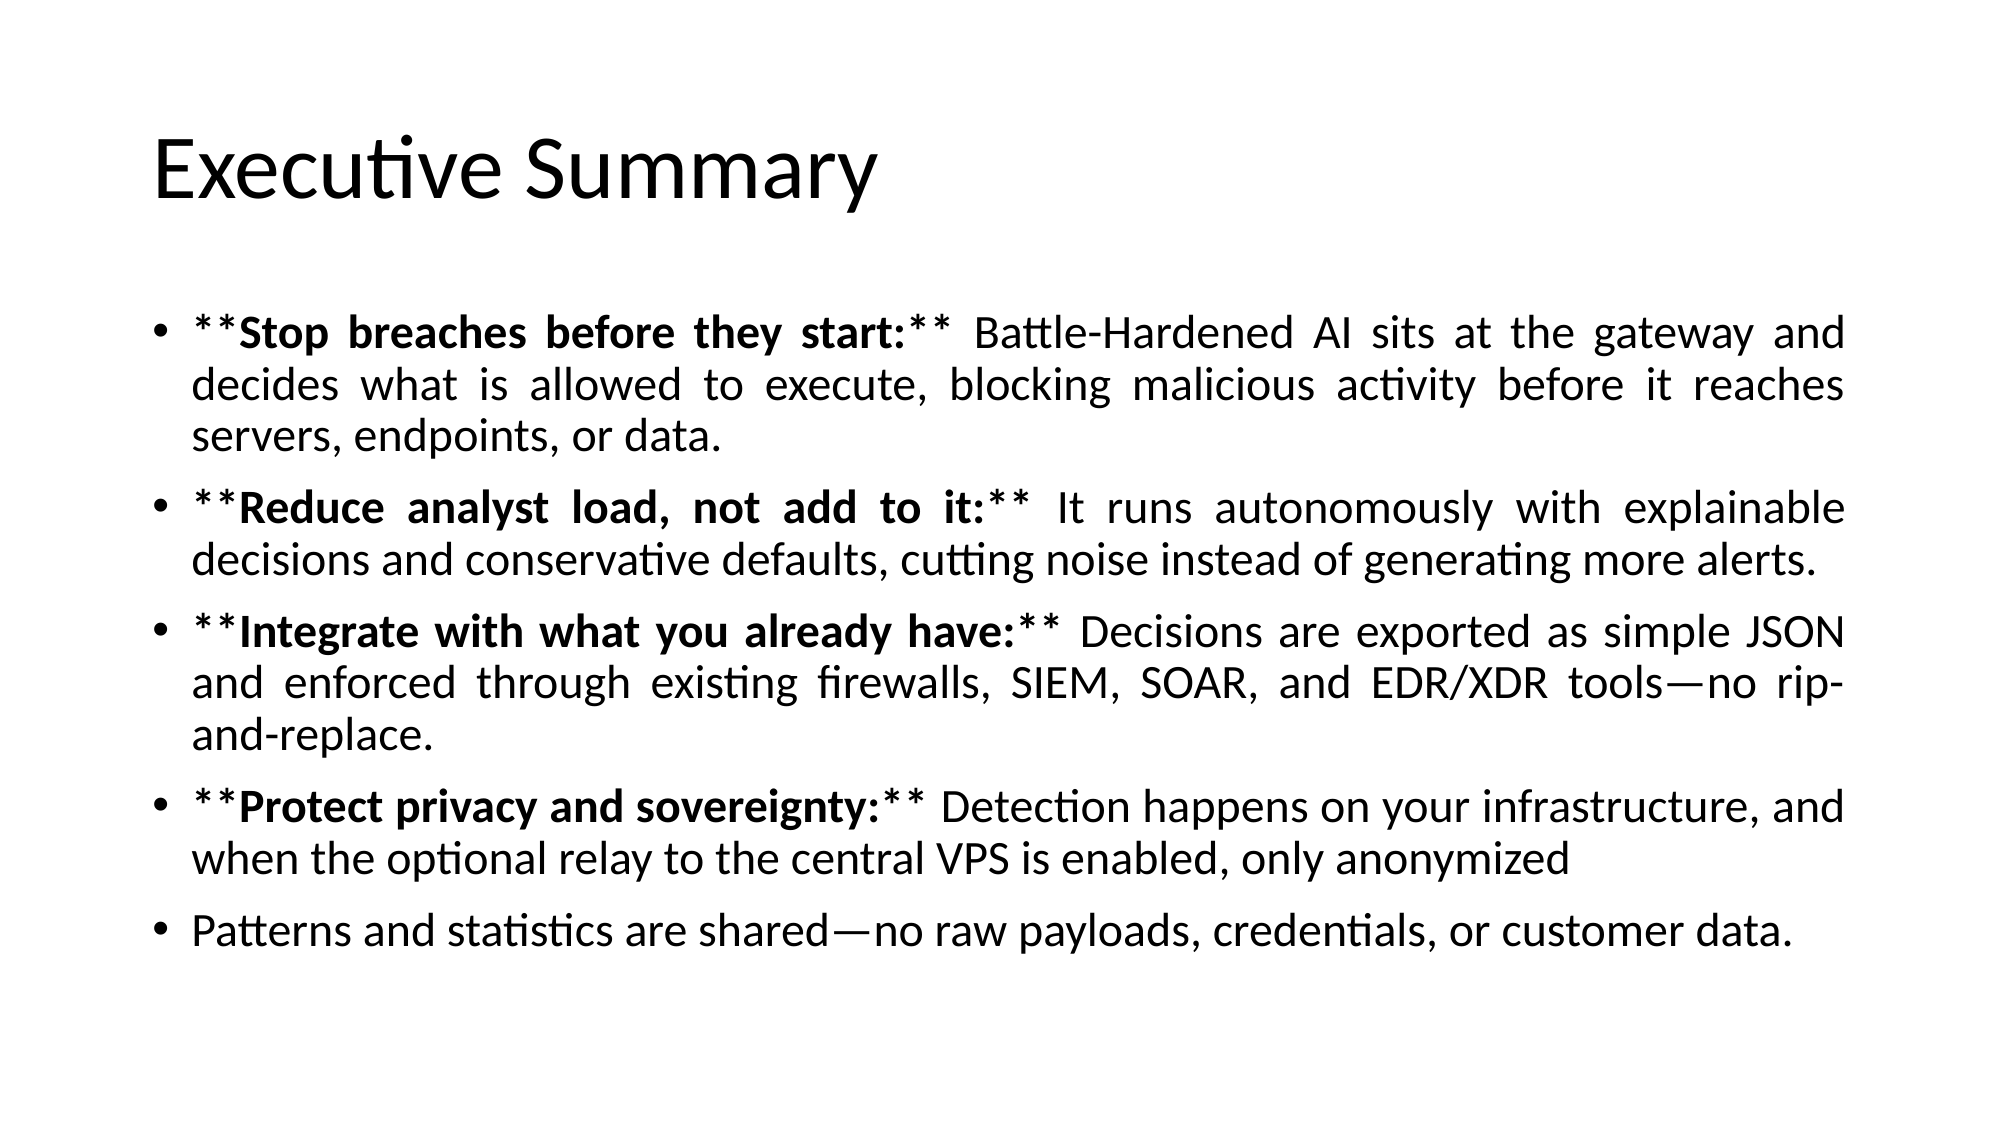

# Executive Summary
**Stop breaches before they start:** Battle-Hardened AI sits at the gateway and decides what is allowed to execute, blocking malicious activity before it reaches servers, endpoints, or data.
**Reduce analyst load, not add to it:** It runs autonomously with explainable decisions and conservative defaults, cutting noise instead of generating more alerts.
**Integrate with what you already have:** Decisions are exported as simple JSON and enforced through existing firewalls, SIEM, SOAR, and EDR/XDR tools—no rip-and-replace.
**Protect privacy and sovereignty:** Detection happens on your infrastructure, and when the optional relay to the central VPS is enabled, only anonymized
Patterns and statistics are shared—no raw payloads, credentials, or customer data.